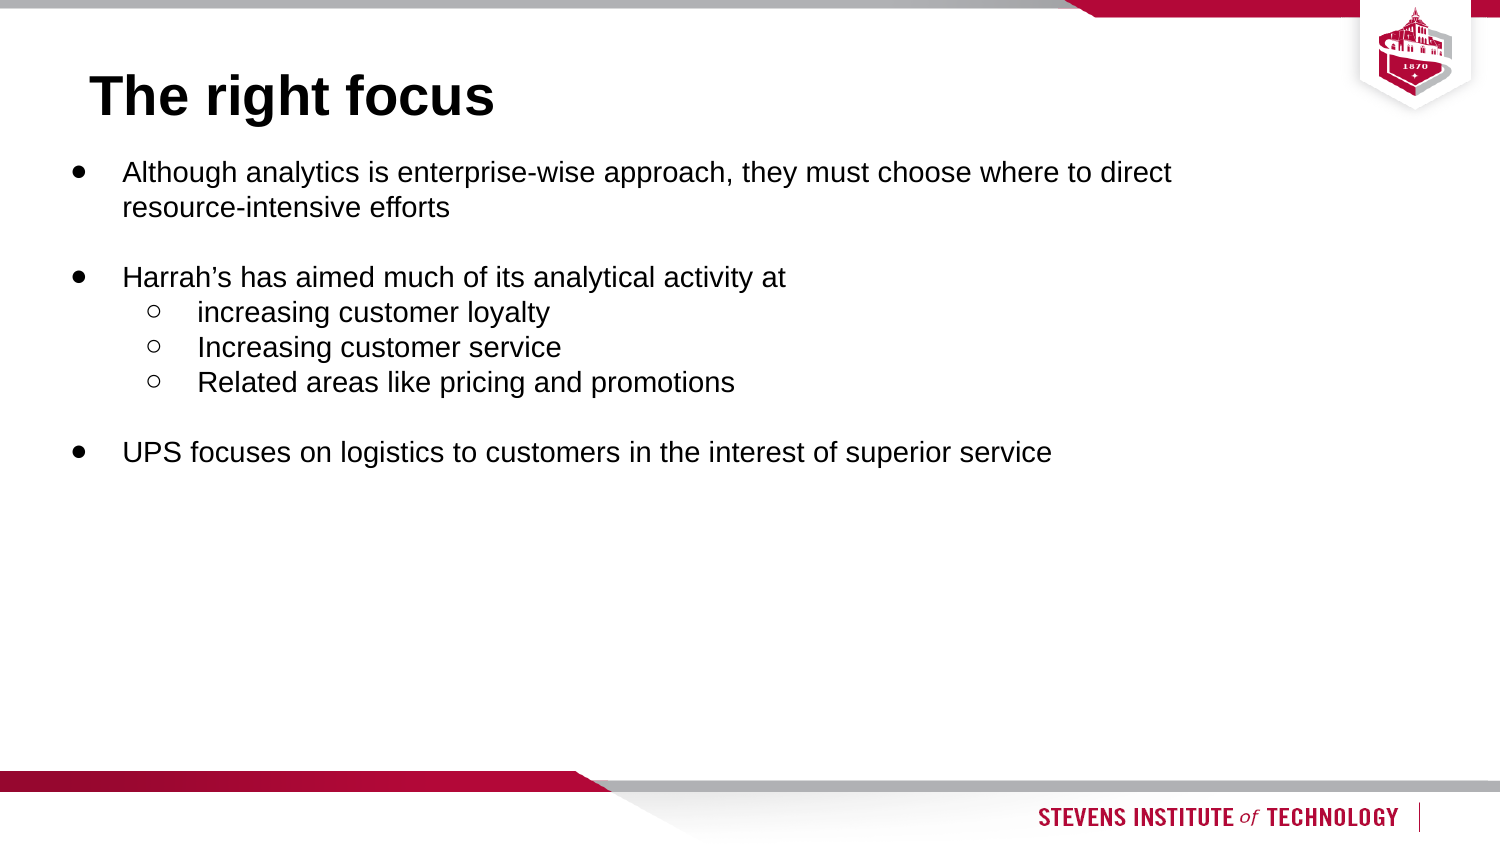

# The right focus
Although analytics is enterprise-wise approach, they must choose where to direct resource-intensive efforts

Harrah’s has aimed much of its analytical activity at
increasing customer loyalty
Increasing customer service
Related areas like pricing and promotions

UPS focuses on logistics to customers in the interest of superior service